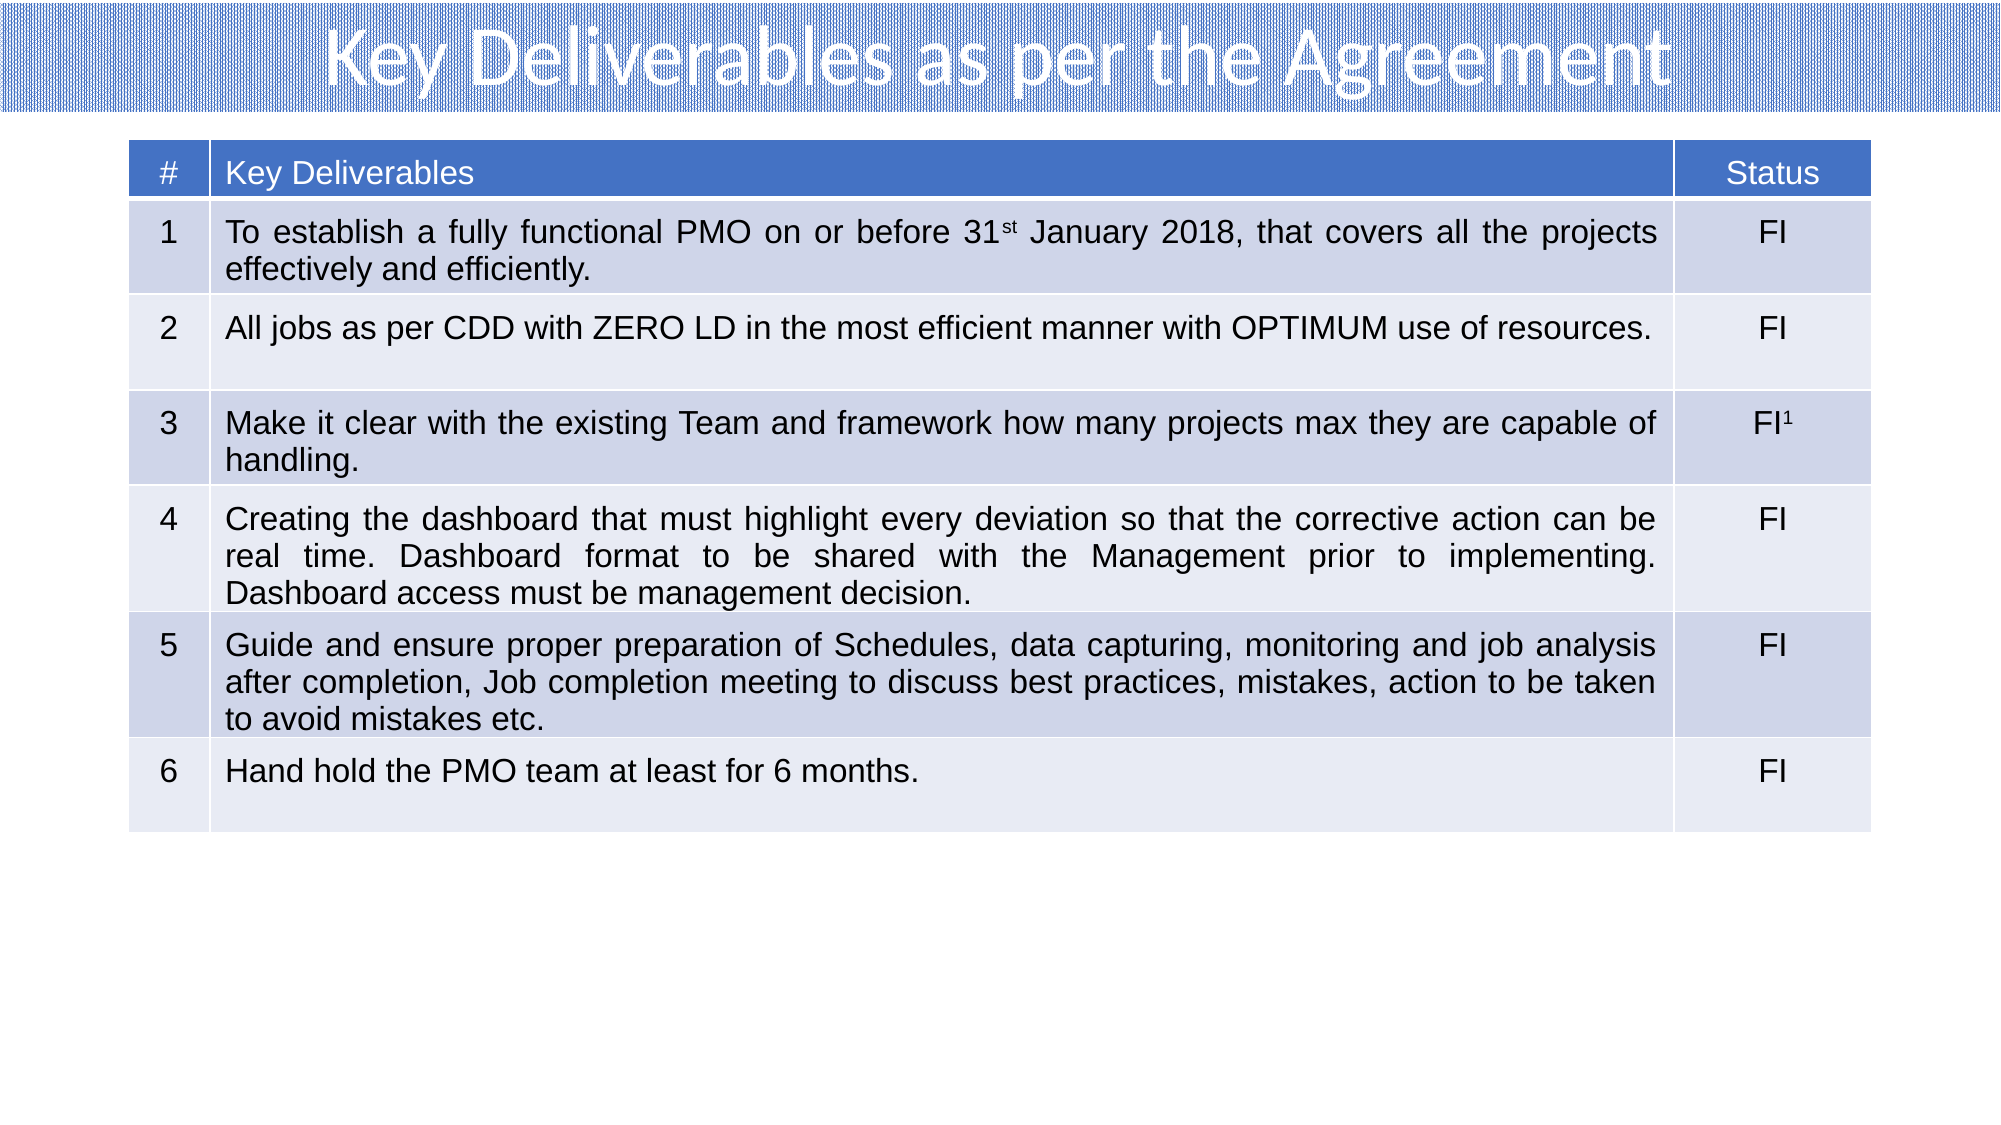

# Key Deliverables as per the Agreement
| # | Key Deliverables | Status |
| --- | --- | --- |
| 1 | To establish a fully functional PMO on or before 31st January 2018, that covers all the projects effectively and efficiently. | FI |
| 2 | All jobs as per CDD with ZERO LD in the most efficient manner with OPTIMUM use of resources. | FI |
| 3 | Make it clear with the existing Team and framework how many projects max they are capable of handling. | FI1 |
| 4 | Creating the dashboard that must highlight every deviation so that the corrective action can be real time. Dashboard format to be shared with the Management prior to implementing. Dashboard access must be management decision. | FI |
| 5 | Guide and ensure proper preparation of Schedules, data capturing, monitoring and job analysis after completion, Job completion meeting to discuss best practices, mistakes, action to be taken to avoid mistakes etc. | FI |
| 6 | Hand hold the PMO team at least for 6 months. | FI |